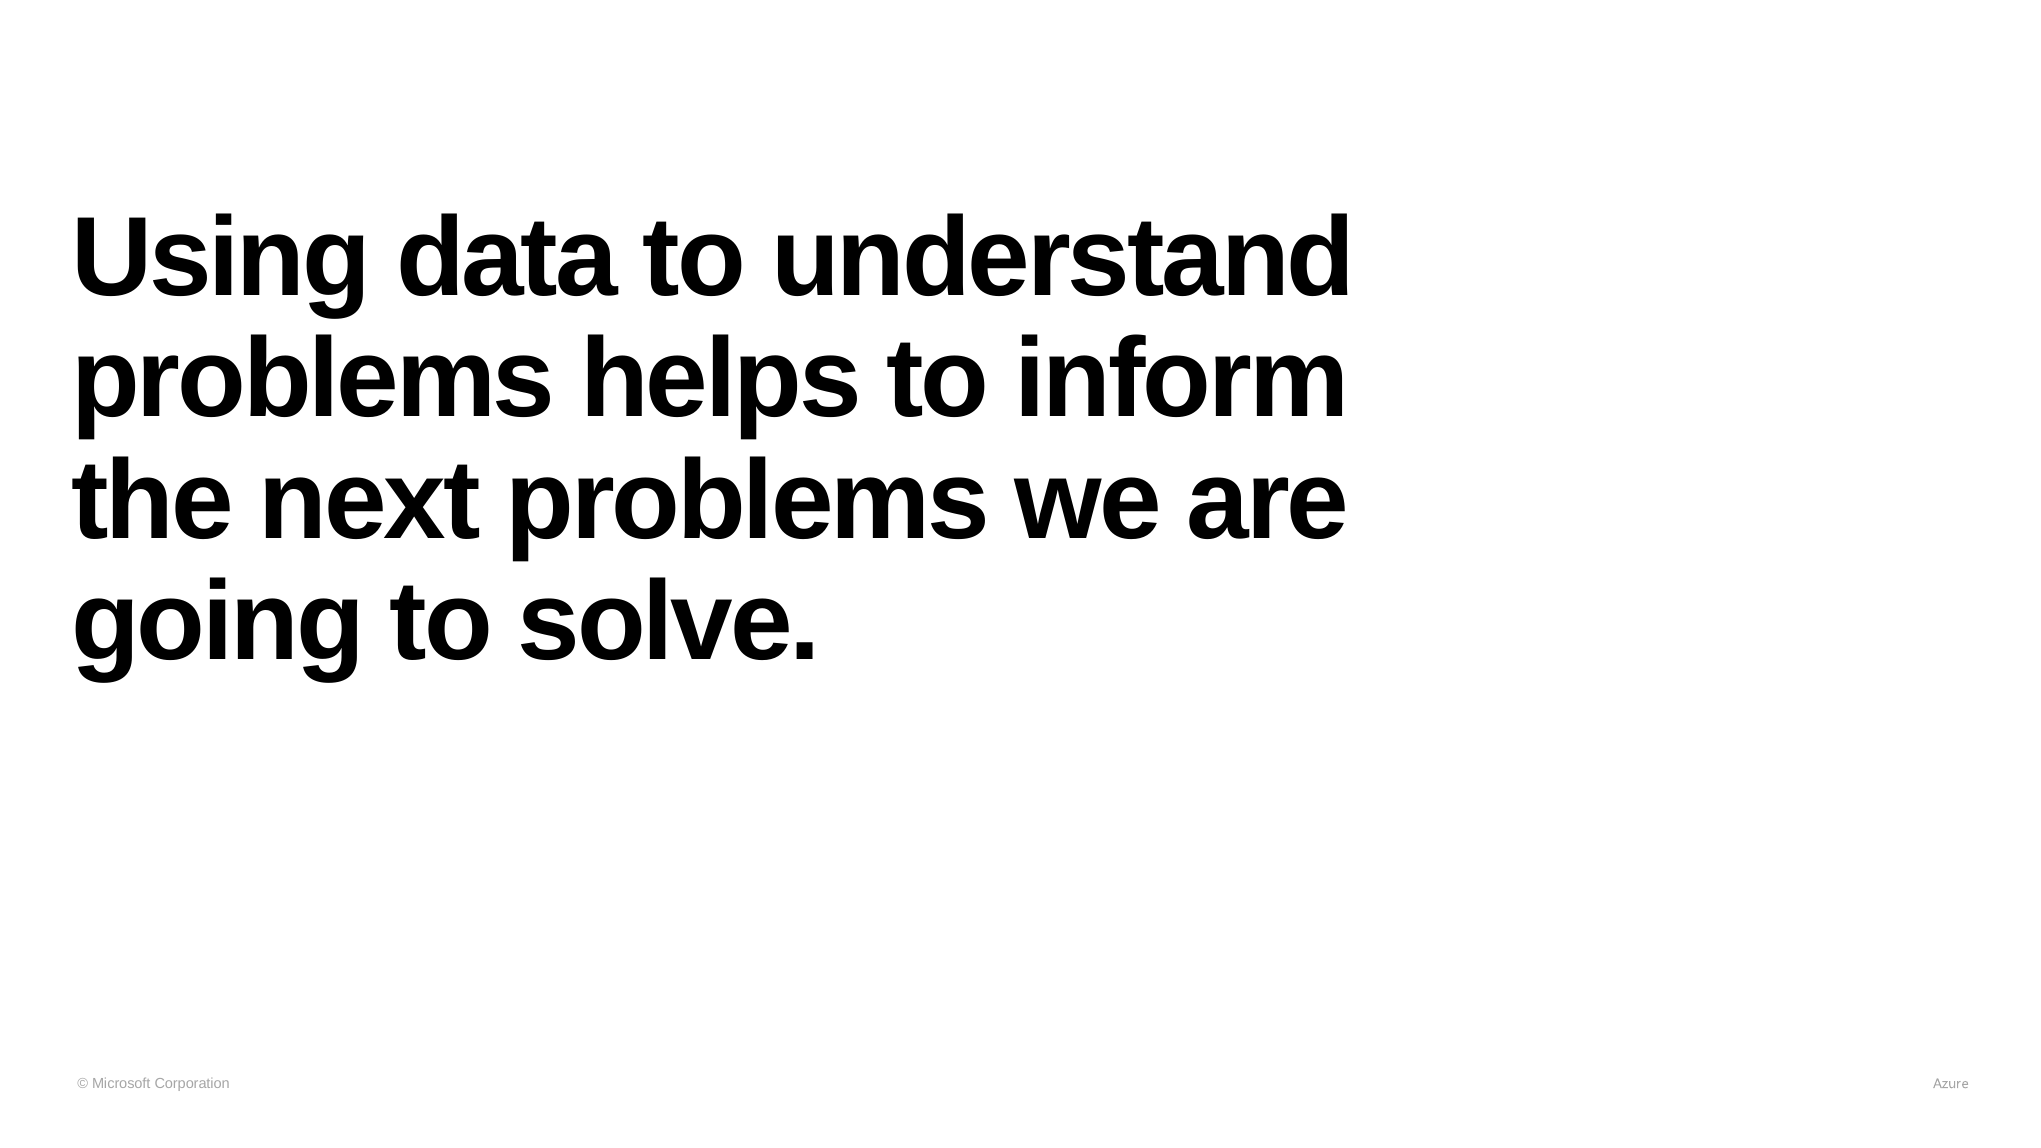

# Using data to understand problems helps to inform the next problems we are going to solve.